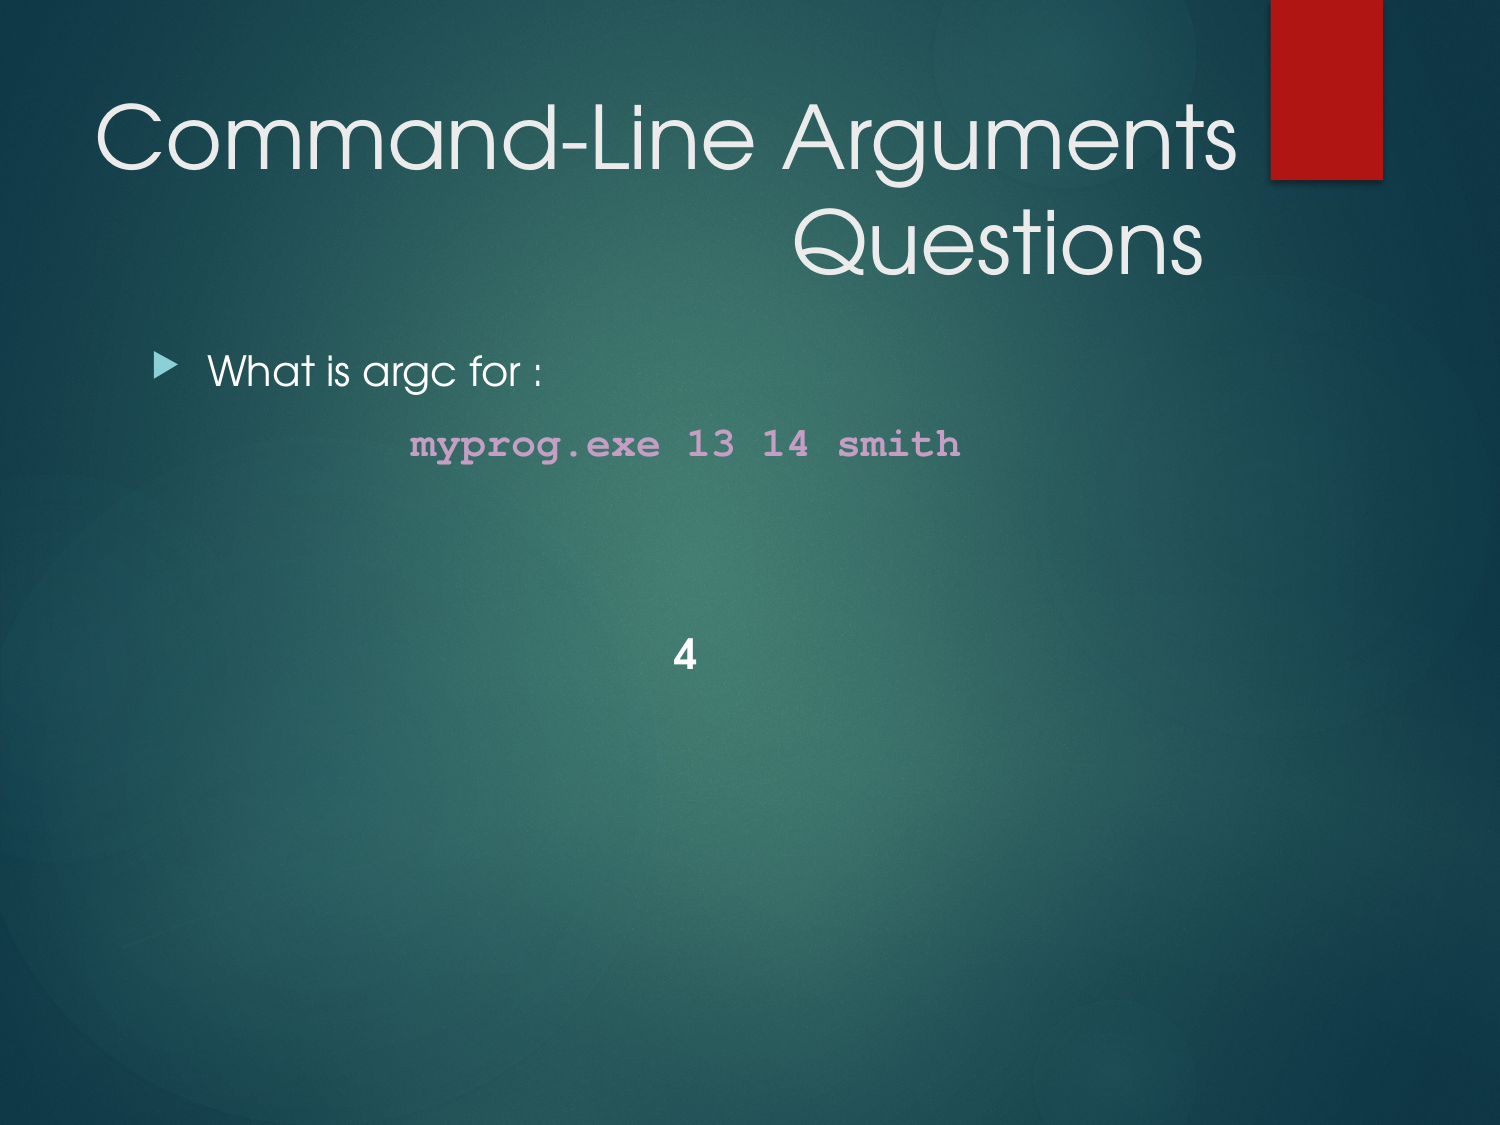

# Command-Line Arguments Questions
What is argc for :
myprog.exe 13 14 smith

4